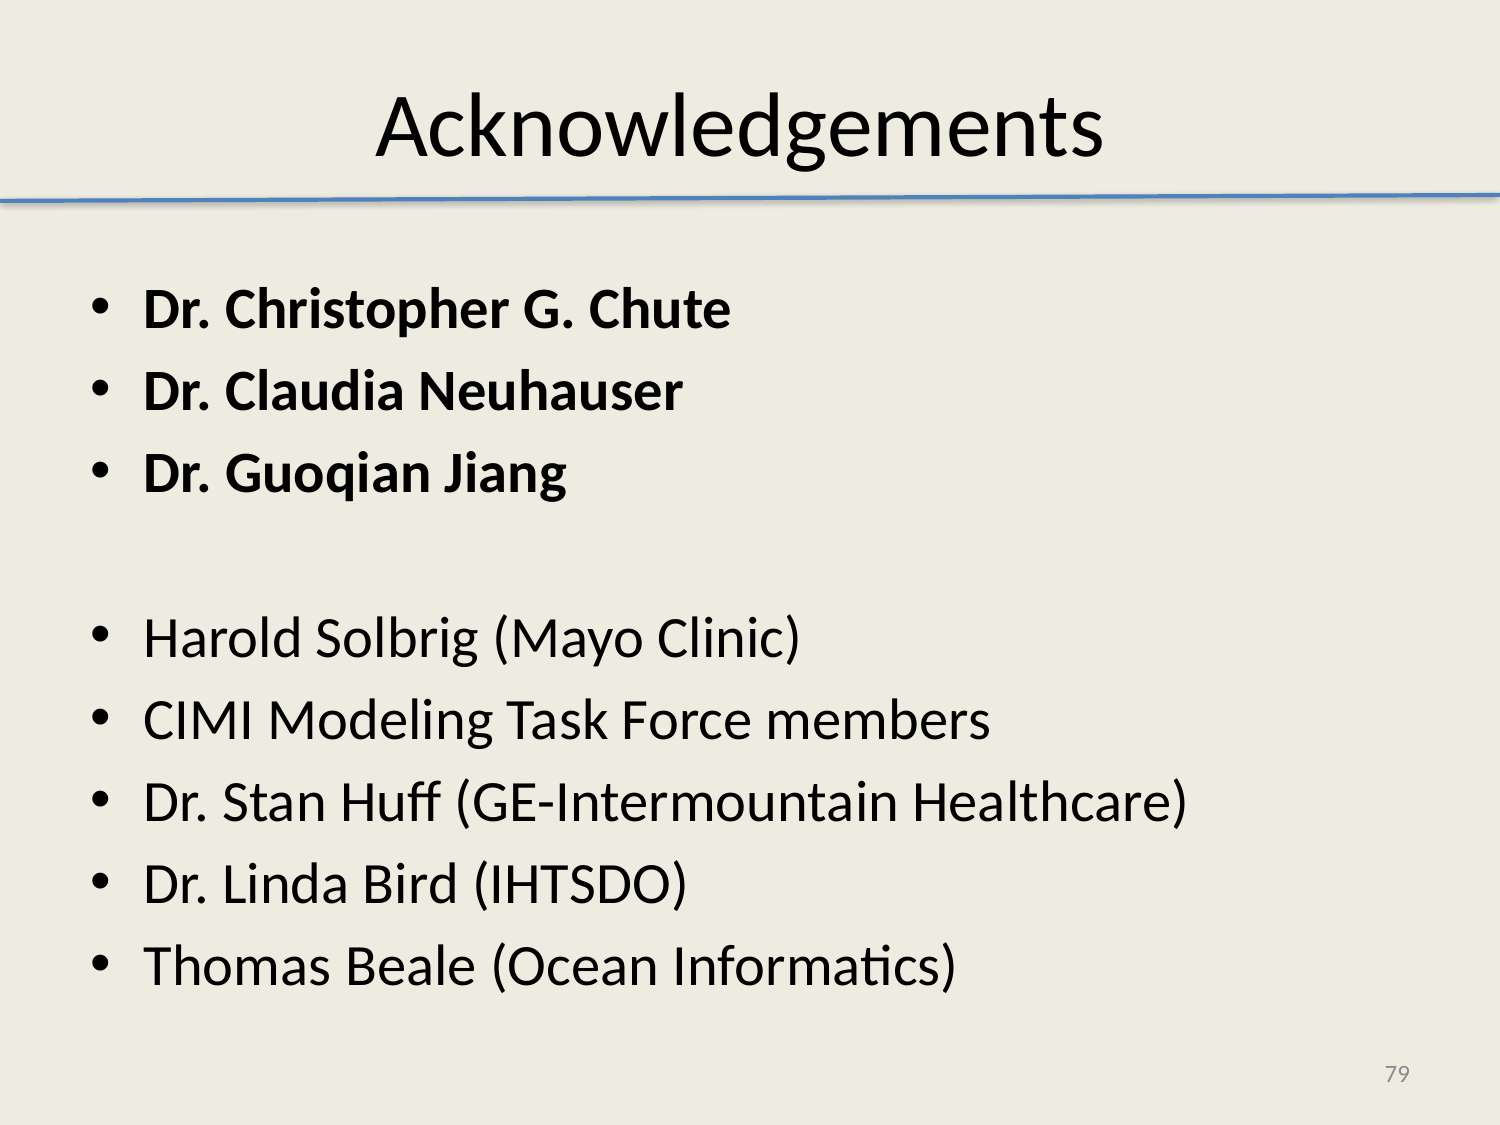

# Acknowledgements

Dr. Christopher G. Chute
Dr. Claudia Neuhauser
Dr. Guoqian Jiang

Harold Solbrig (Mayo Clinic)
CIMI Modeling Task Force members
Dr. Stan Huff (GE-Intermountain Healthcare)
Dr. Linda Bird (IHTSDO)
Thomas Beale (Ocean Informatics)
79